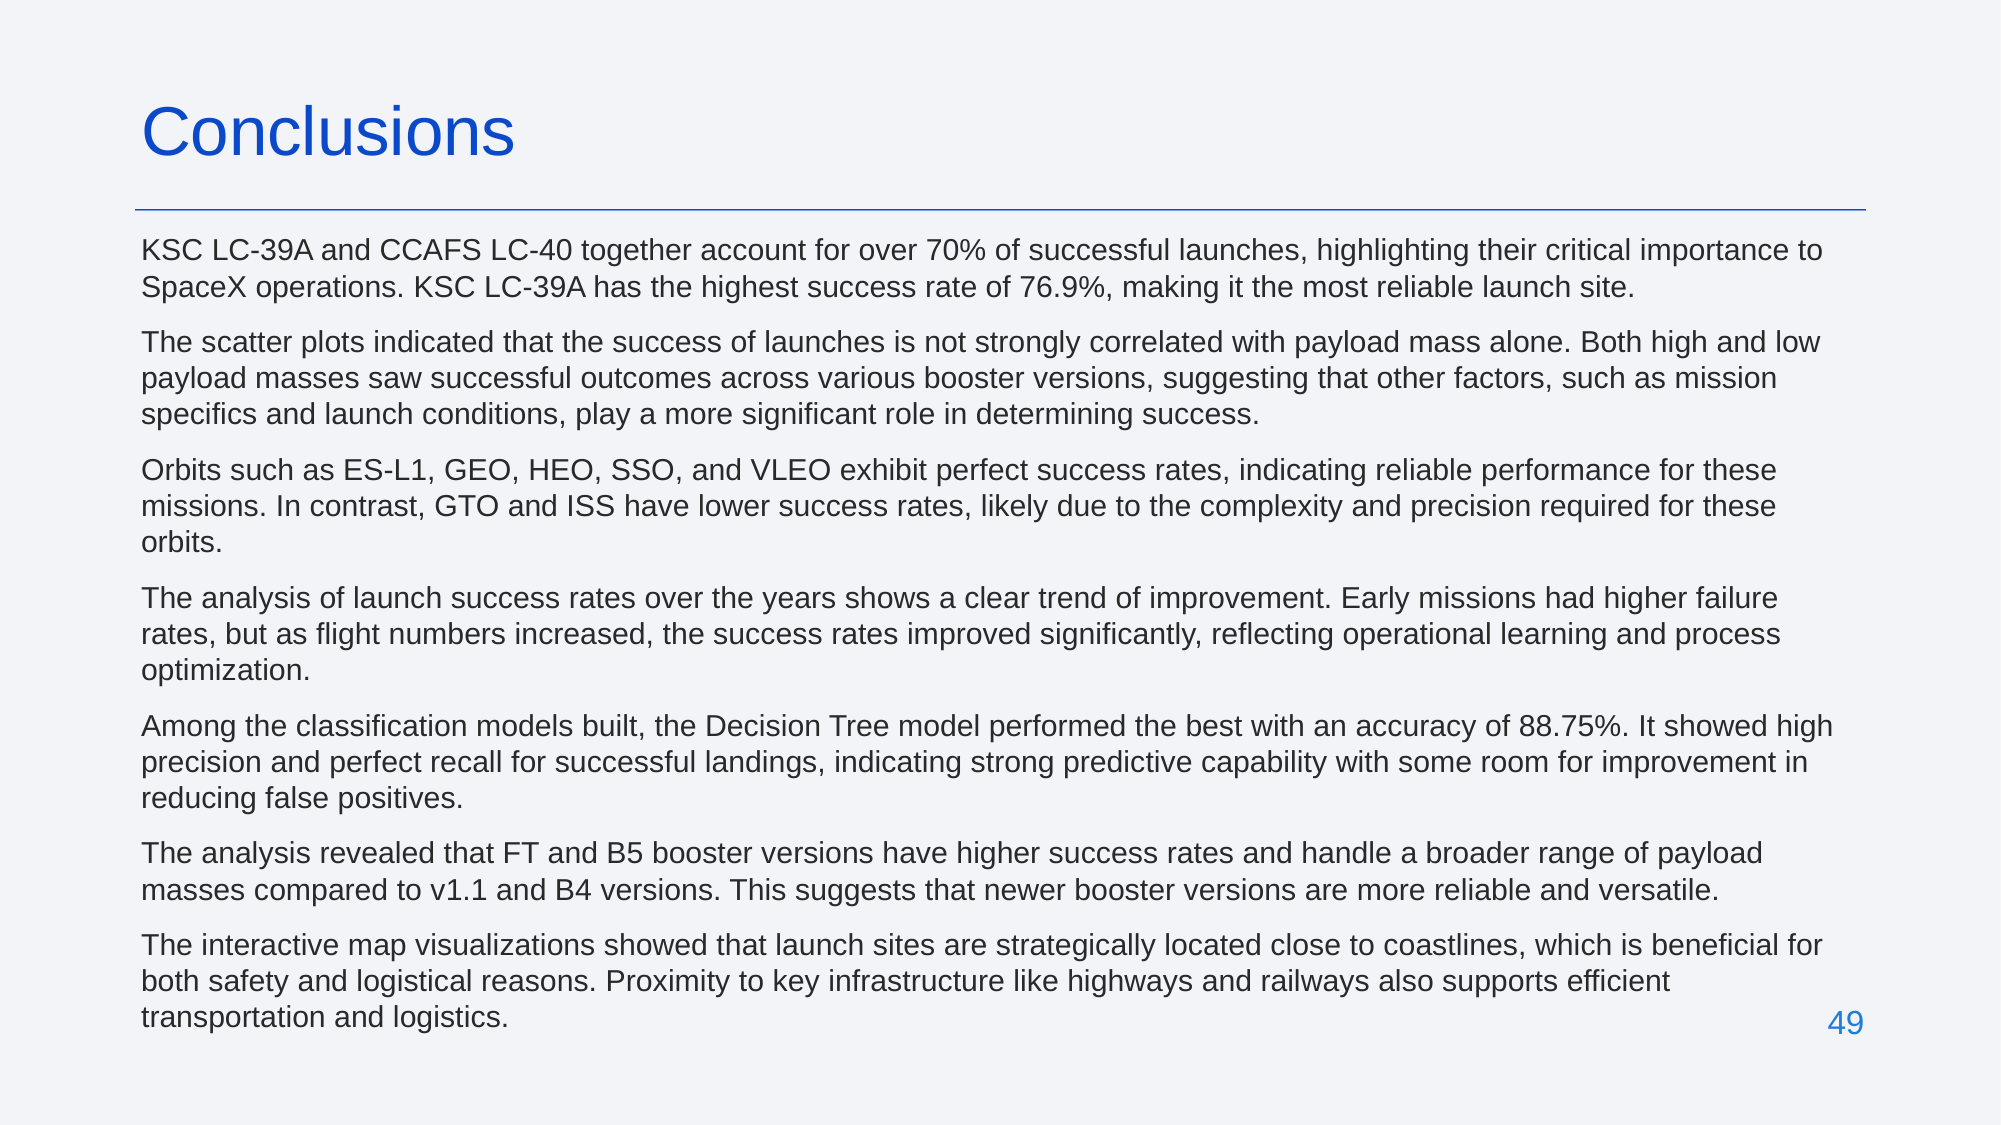

Conclusions
KSC LC-39A and CCAFS LC-40 together account for over 70% of successful launches, highlighting their critical importance to SpaceX operations. KSC LC-39A has the highest success rate of 76.9%, making it the most reliable launch site.
The scatter plots indicated that the success of launches is not strongly correlated with payload mass alone. Both high and low payload masses saw successful outcomes across various booster versions, suggesting that other factors, such as mission specifics and launch conditions, play a more significant role in determining success.
Orbits such as ES-L1, GEO, HEO, SSO, and VLEO exhibit perfect success rates, indicating reliable performance for these missions. In contrast, GTO and ISS have lower success rates, likely due to the complexity and precision required for these orbits.
The analysis of launch success rates over the years shows a clear trend of improvement. Early missions had higher failure rates, but as flight numbers increased, the success rates improved significantly, reflecting operational learning and process optimization.
Among the classification models built, the Decision Tree model performed the best with an accuracy of 88.75%. It showed high precision and perfect recall for successful landings, indicating strong predictive capability with some room for improvement in reducing false positives.
The analysis revealed that FT and B5 booster versions have higher success rates and handle a broader range of payload masses compared to v1.1 and B4 versions. This suggests that newer booster versions are more reliable and versatile.
The interactive map visualizations showed that launch sites are strategically located close to coastlines, which is beneficial for both safety and logistical reasons. Proximity to key infrastructure like highways and railways also supports efficient transportation and logistics.
49